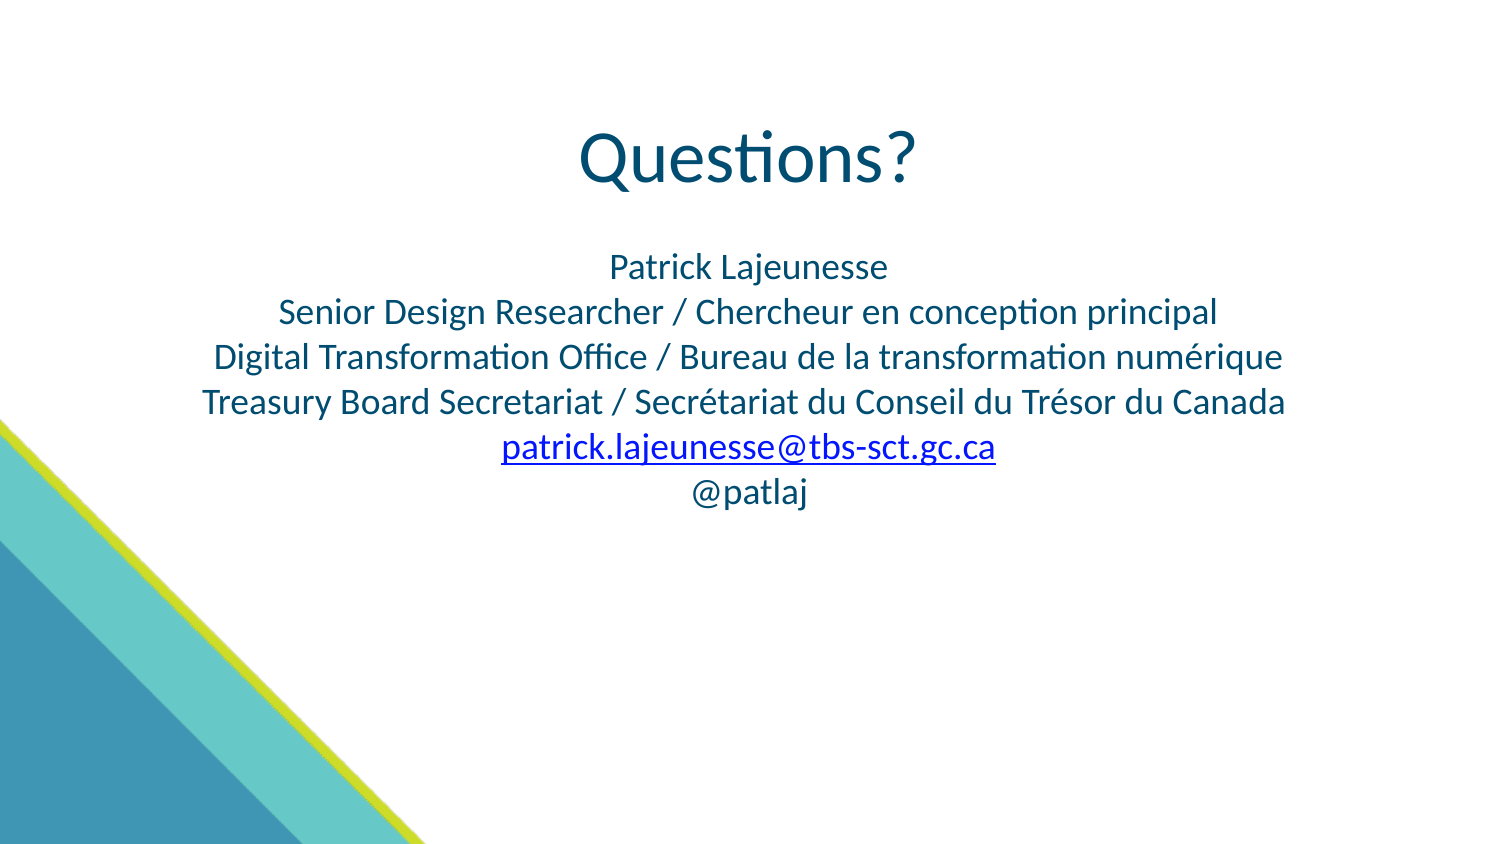

# Questions?

Patrick Lajeunesse
Senior Design Researcher / Chercheur en conception principal
Digital Transformation Office / Bureau de la transformation numérique
Treasury Board Secretariat / Secrétariat du Conseil du Trésor du Canada
patrick.lajeunesse@tbs-sct.gc.ca
@patlaj